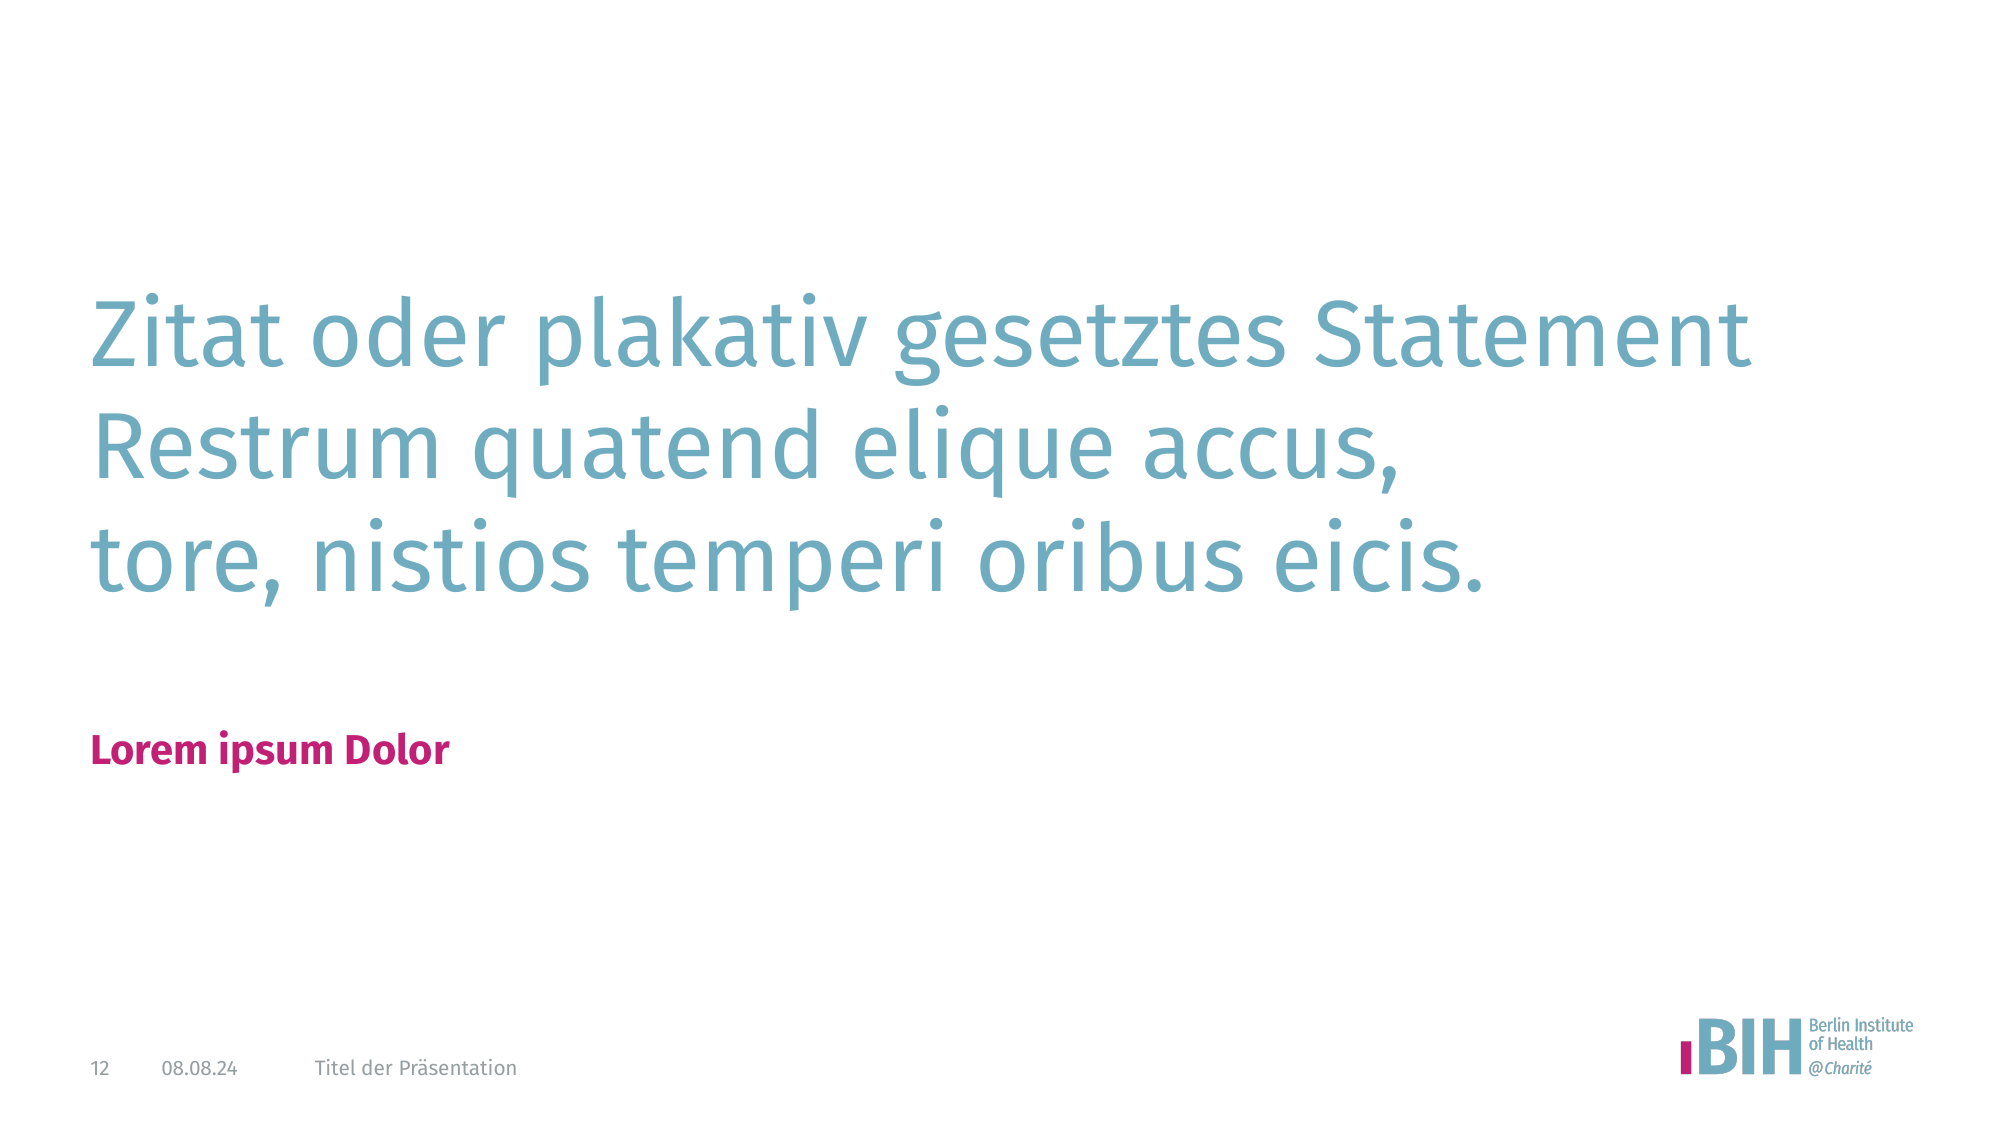

Zitat oder plakativ gesetztes Statement Restrum quatend elique accus,
tore, nistios temperi oribus eicis.

Lorem ipsum Dolor
12
08.08.24
Titel der Präsentation